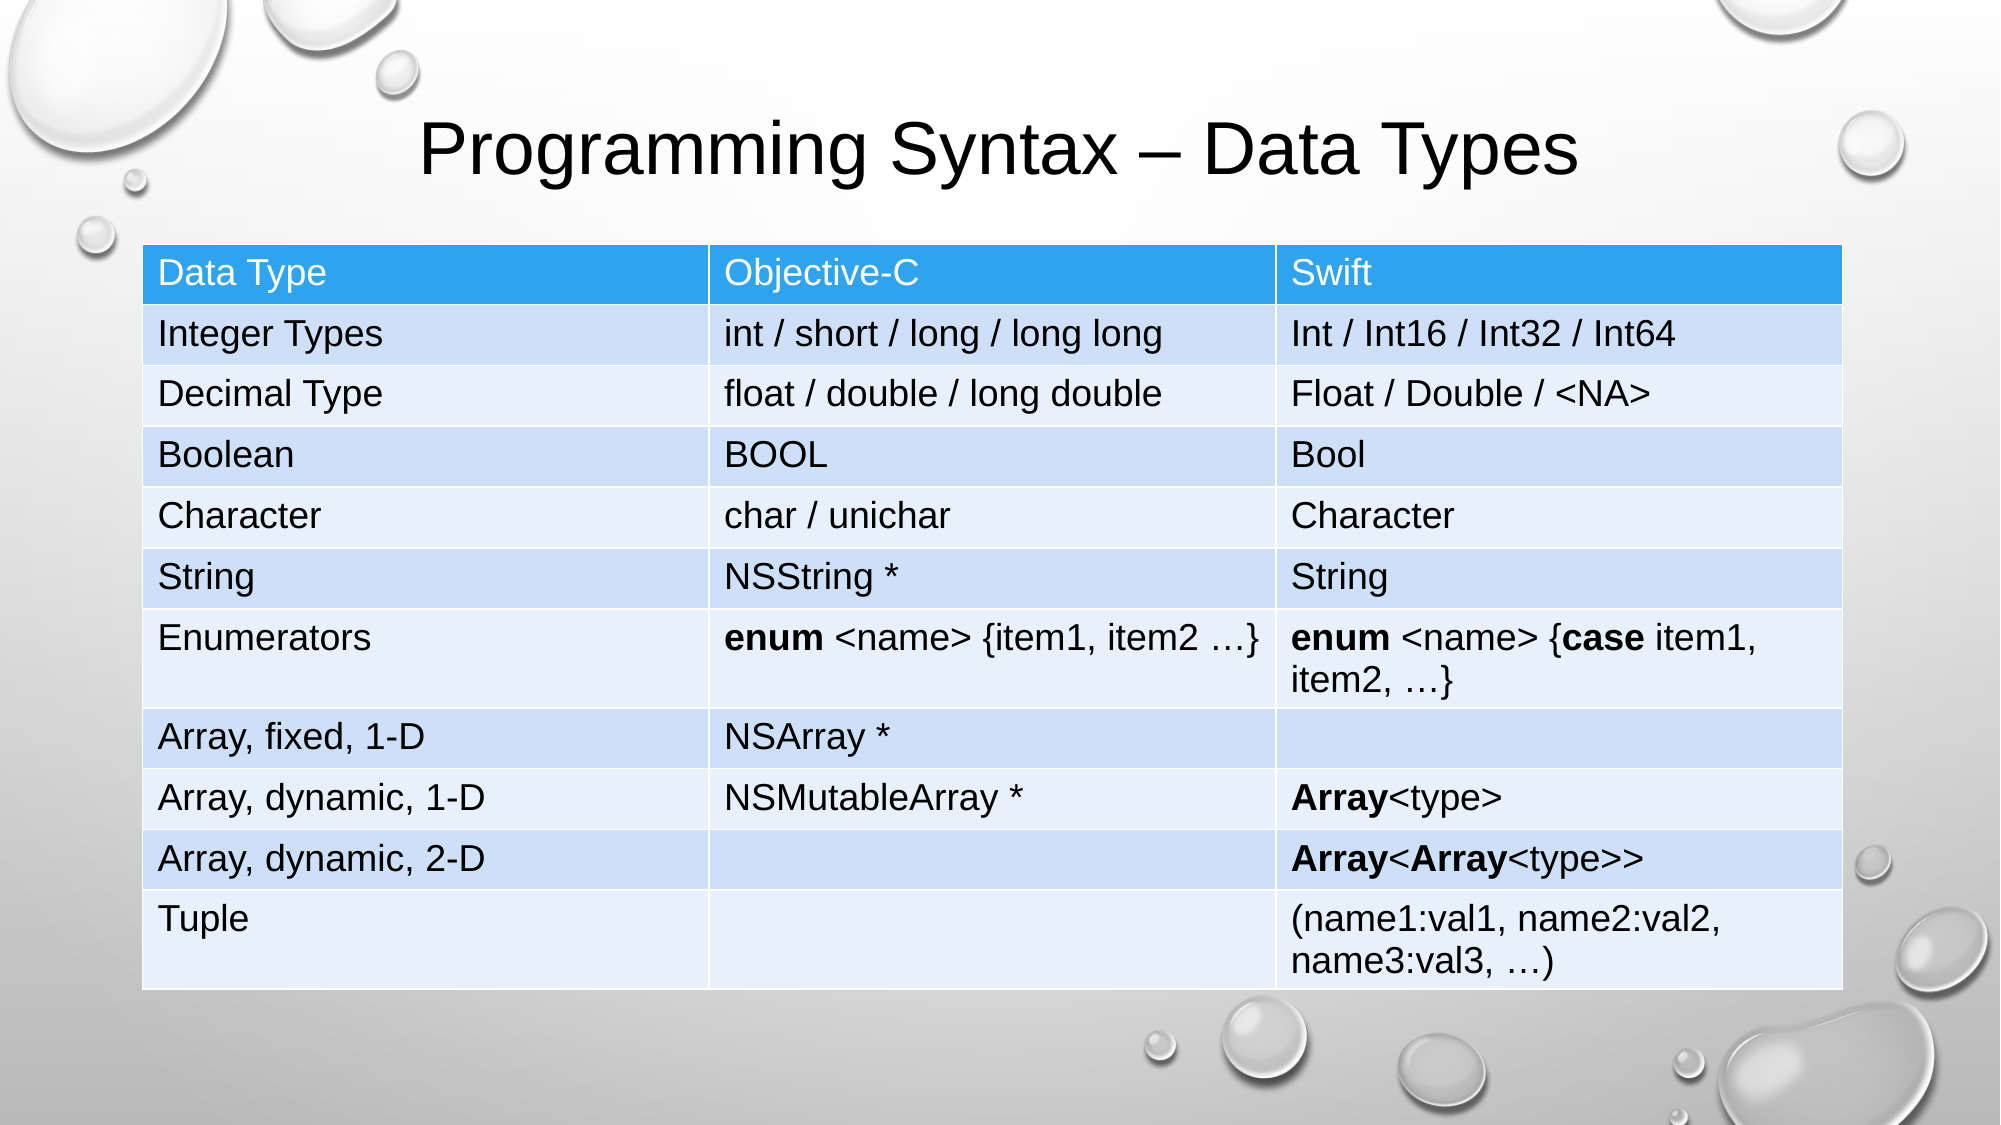

# Programming Syntax – Data Types
| Data Type | Objective-C | Swift |
| --- | --- | --- |
| Integer Types | int / short / long / long long | Int / Int16 / Int32 / Int64 |
| Decimal Type | float / double / long double | Float / Double / <NA> |
| Boolean | BOOL | Bool |
| Character | char / unichar | Character |
| String | NSString \* | String |
| Enumerators | enum <name> {item1, item2 …} | enum <name> {case item1, item2, …} |
| Array, fixed, 1-D | NSArray \* |  |
| Array, dynamic, 1-D | NSMutableArray \* | Array<type> |
| Array, dynamic, 2-D |  | Array<Array<type>> |
| Tuple |  | (name1:val1, name2:val2, name3:val3, …) |